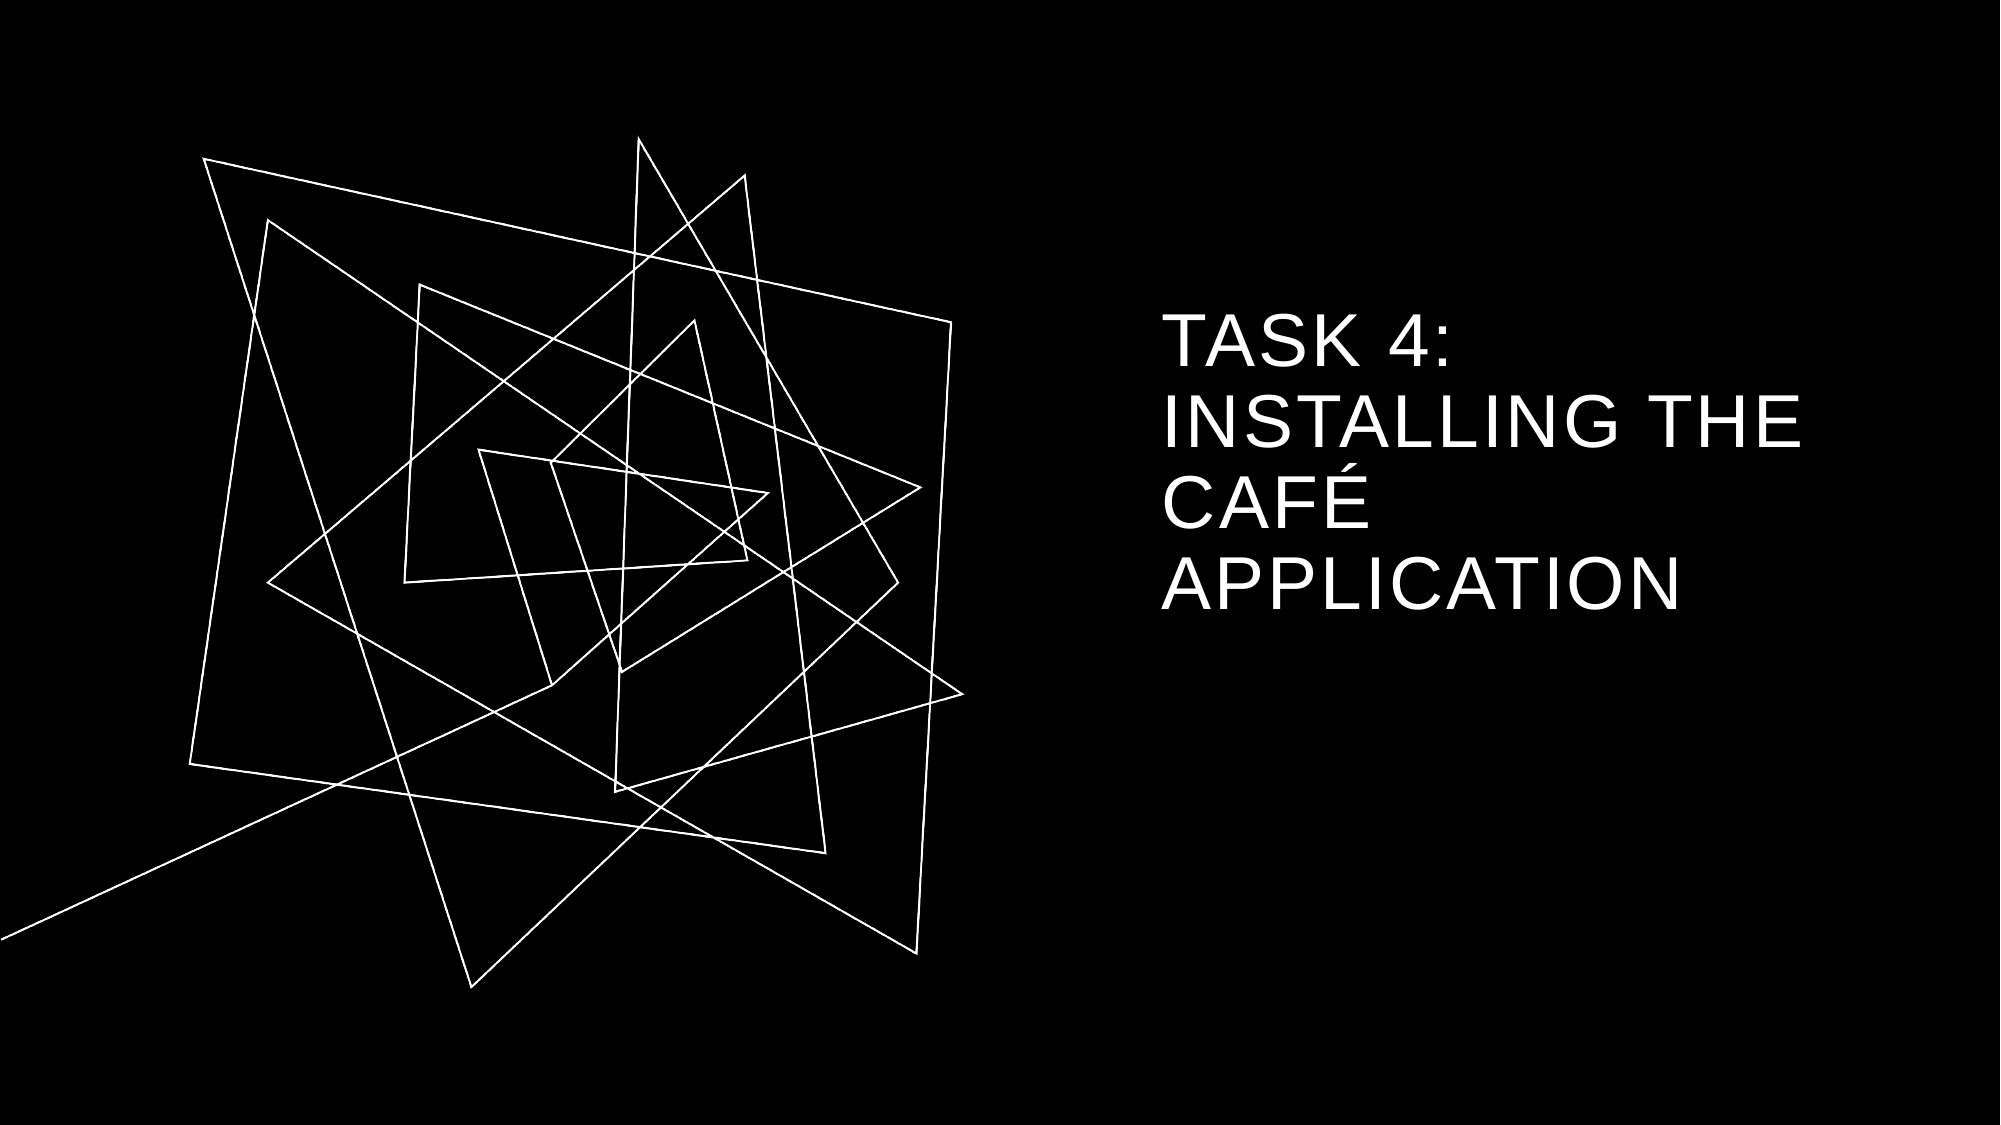

# Task 4: Installing the café application